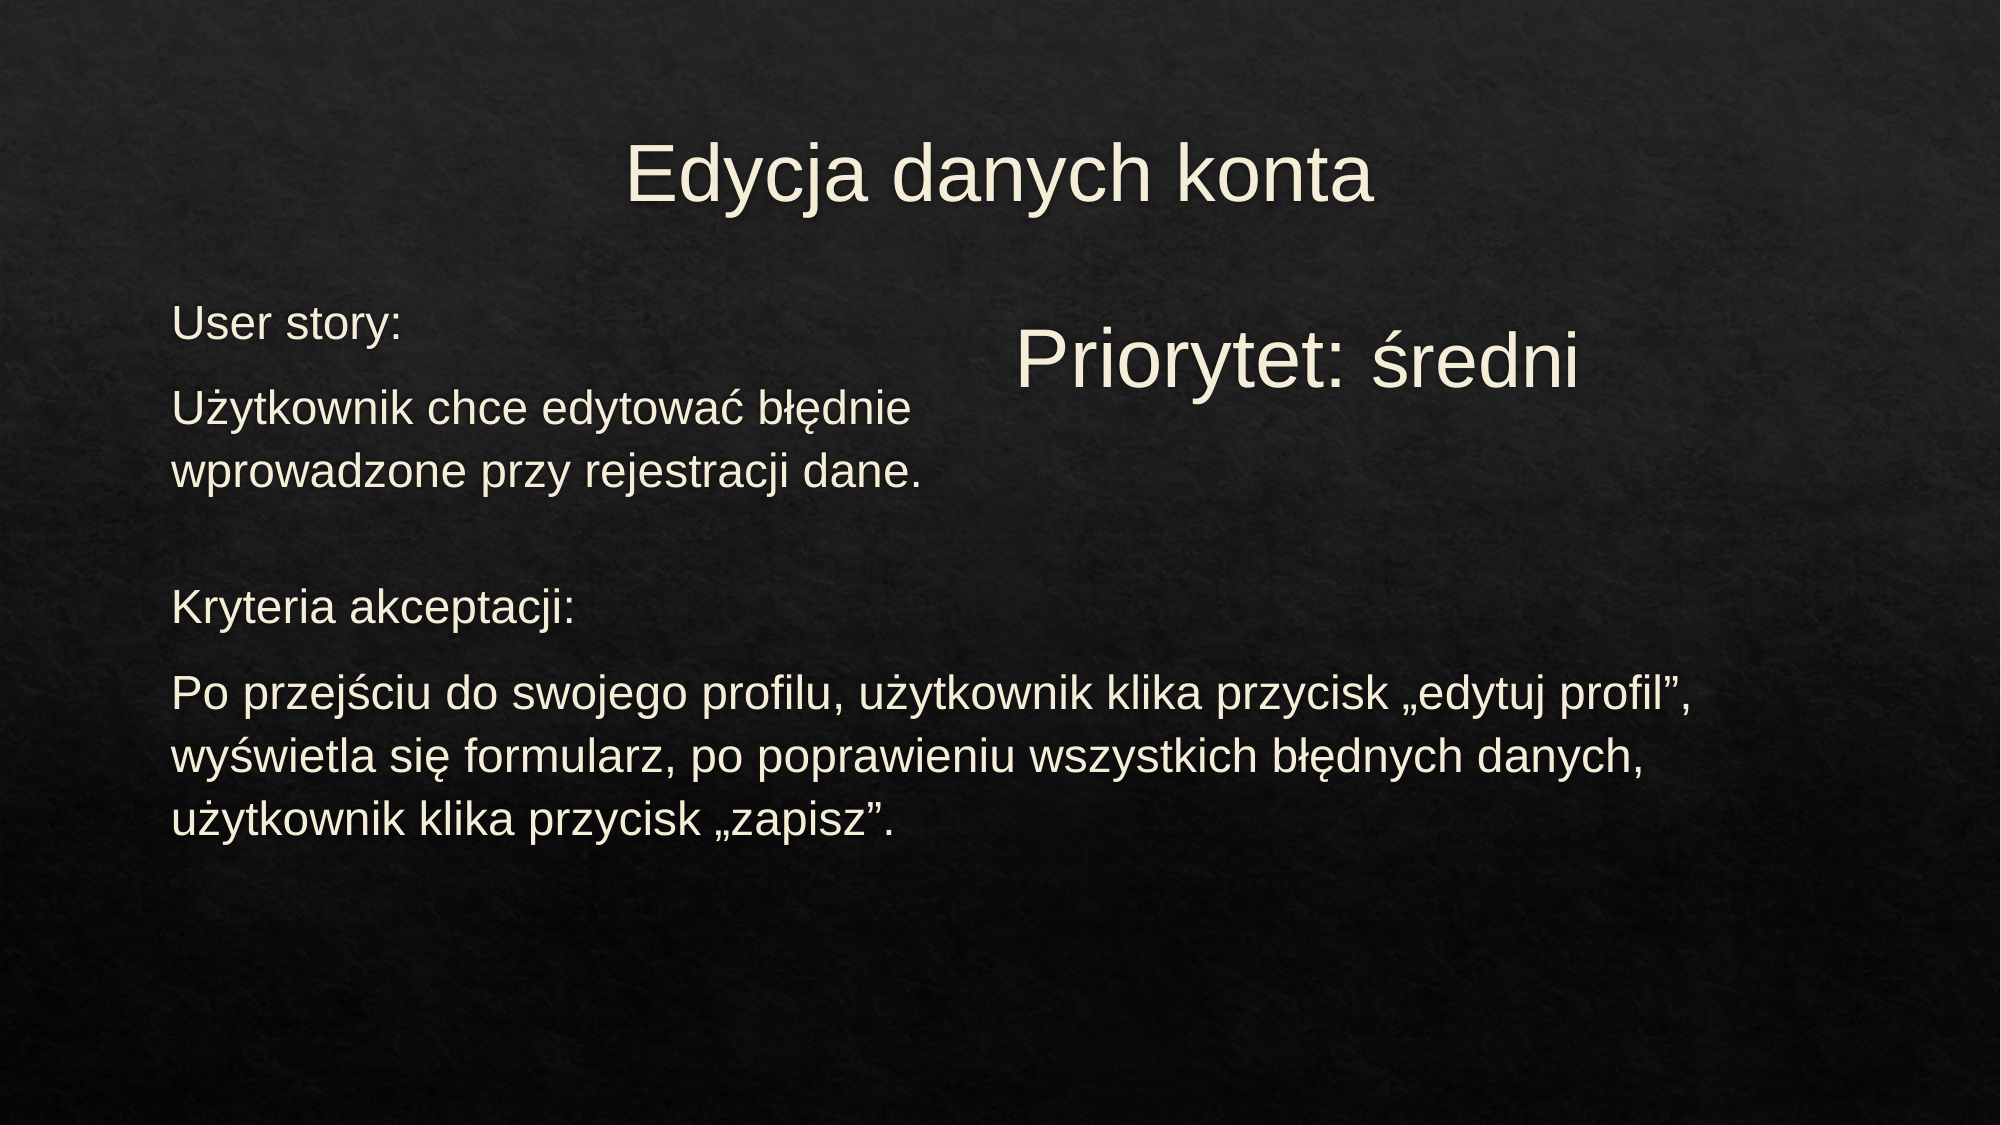

# Edycja danych konta
Priorytet: średni
User story:
Użytkownik chce edytować błędnie wprowadzone przy rejestracji dane.
Kryteria akceptacji:
Po przejściu do swojego profilu, użytkownik klika przycisk „edytuj profil”, wyświetla się formularz, po poprawieniu wszystkich błędnych danych, użytkownik klika przycisk „zapisz”.